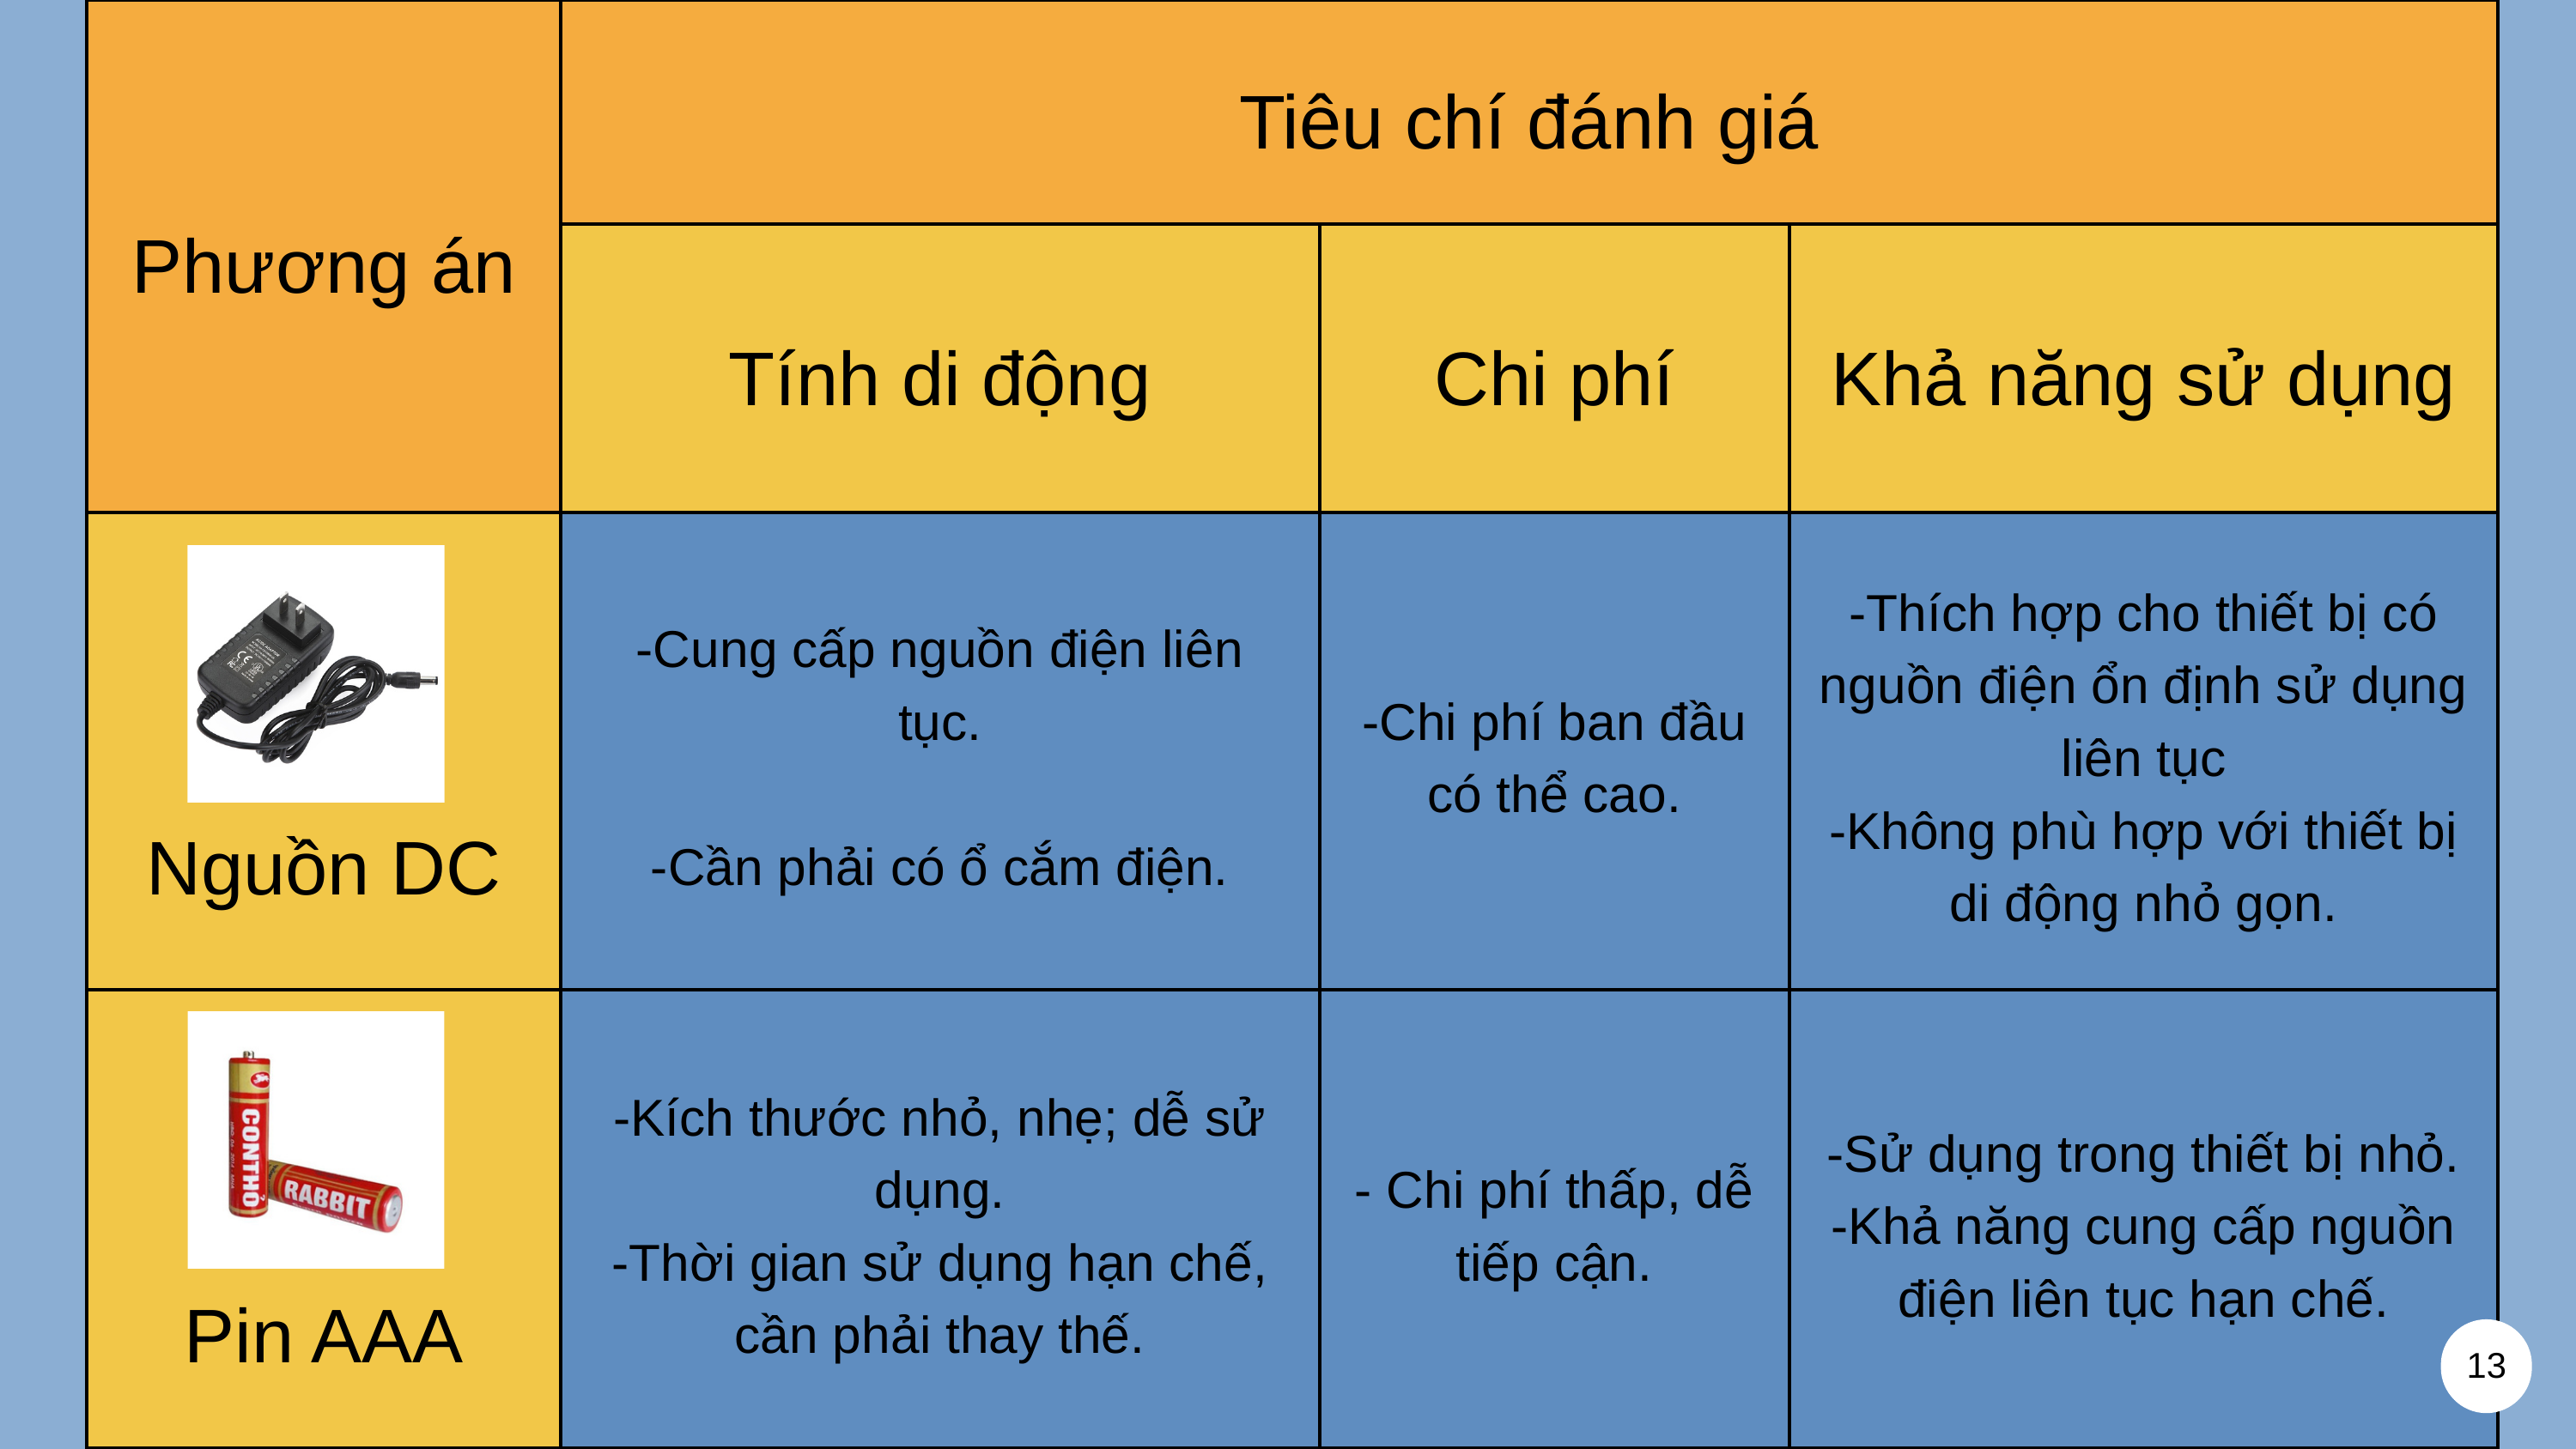

| Phương án | Tiêu chí đánh giá | Tiêu chí đánh giá | Tiêu chí đánh giá |
| --- | --- | --- | --- |
| Phương án | Tính di động | Chi phí | Khả năng sử dụng |
| Nguồn DC | -Cung cấp nguồn điện liên tục. -Cần phải có ổ cắm điện. | -Chi phí ban đầu có thể cao. | -Thích hợp cho thiết bị có nguồn điện ổn định sử dụng liên tục -Không phù hợp với thiết bị di động nhỏ gọn. |
| Pin AAA | -Kích thước nhỏ, nhẹ; dễ sử dụng. -Thời gian sử dụng hạn chế, cần phải thay thế. | - Chi phí thấp, dễ tiếp cận. | -Sử dụng trong thiết bị nhỏ. -Khả năng cung cấp nguồn điện liên tục hạn chế. |

13